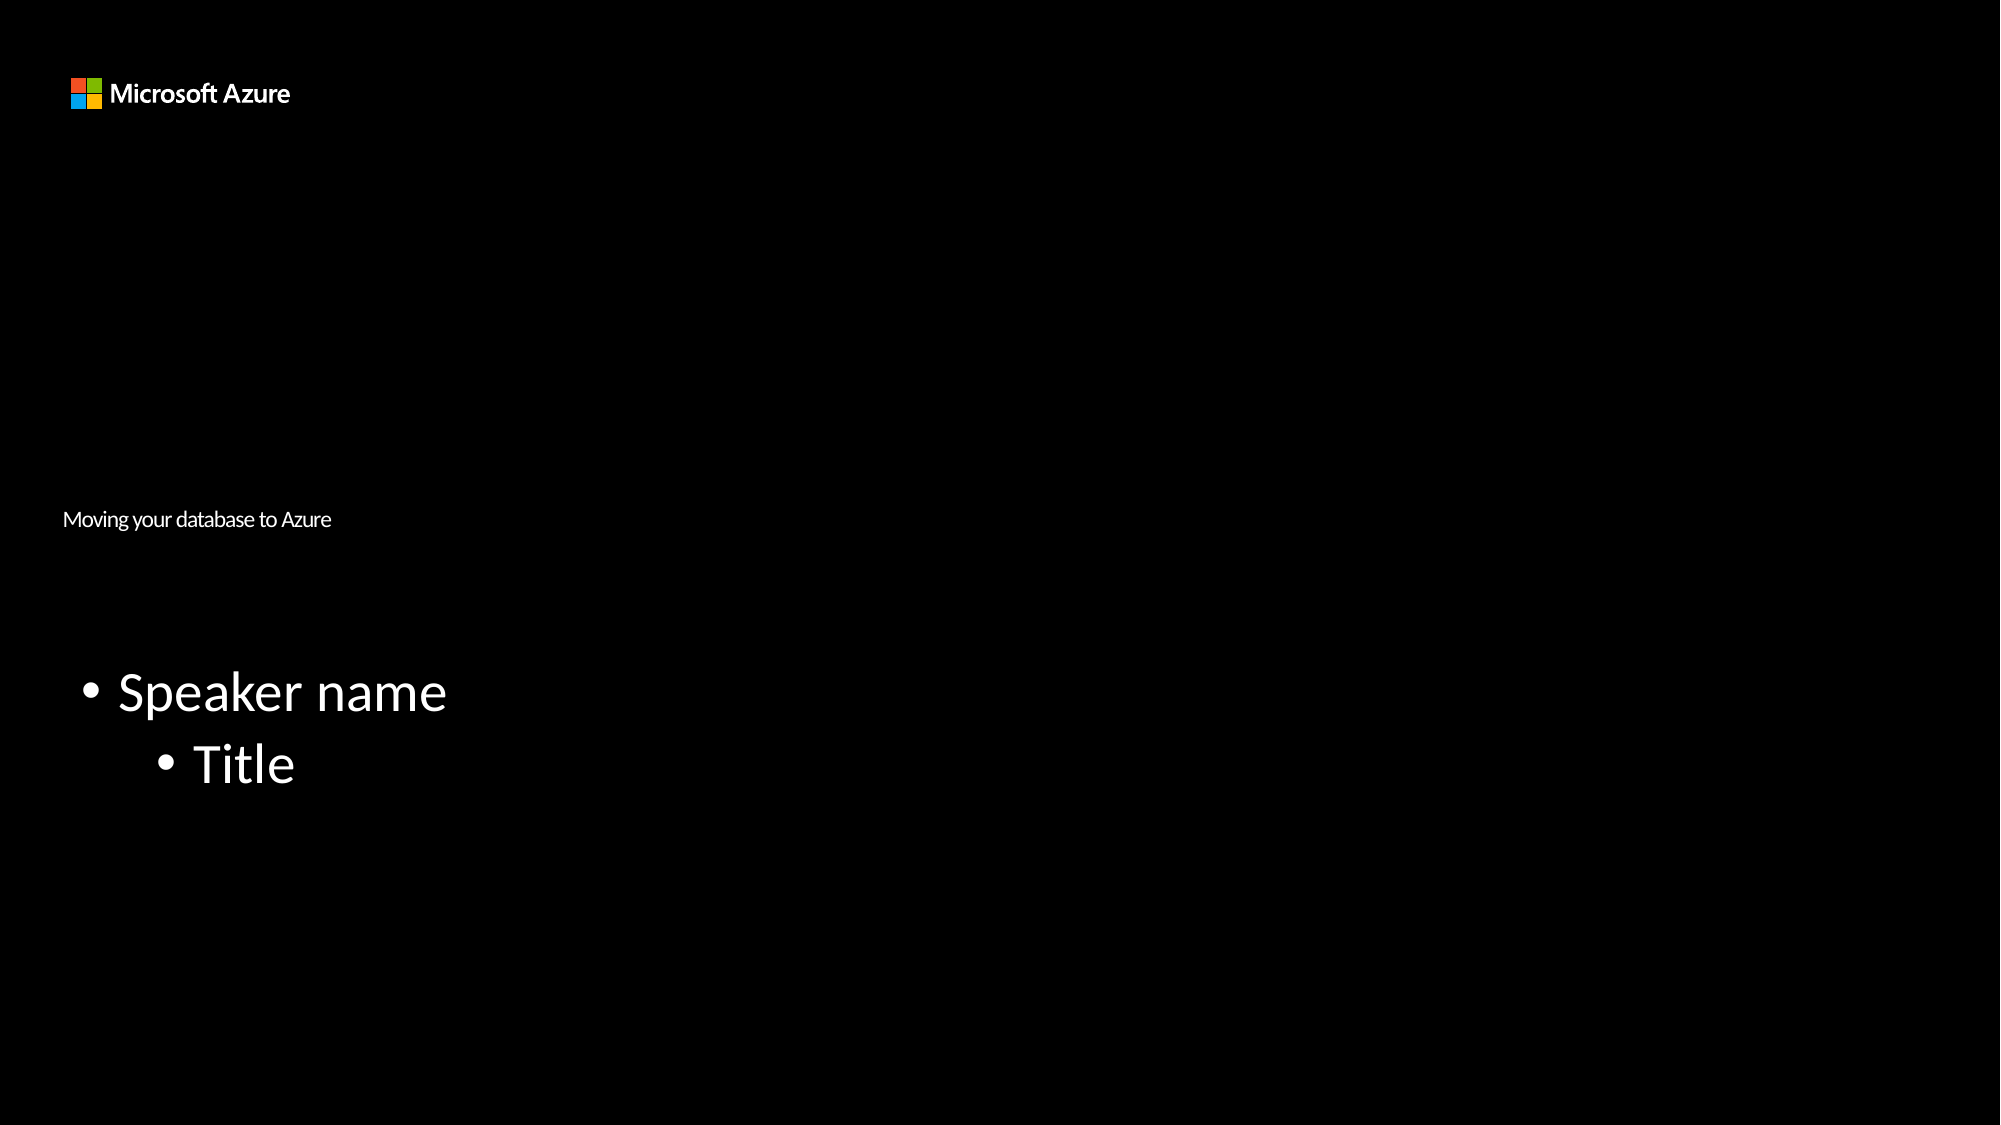

# Moving your database to Azure
Speaker name
Title